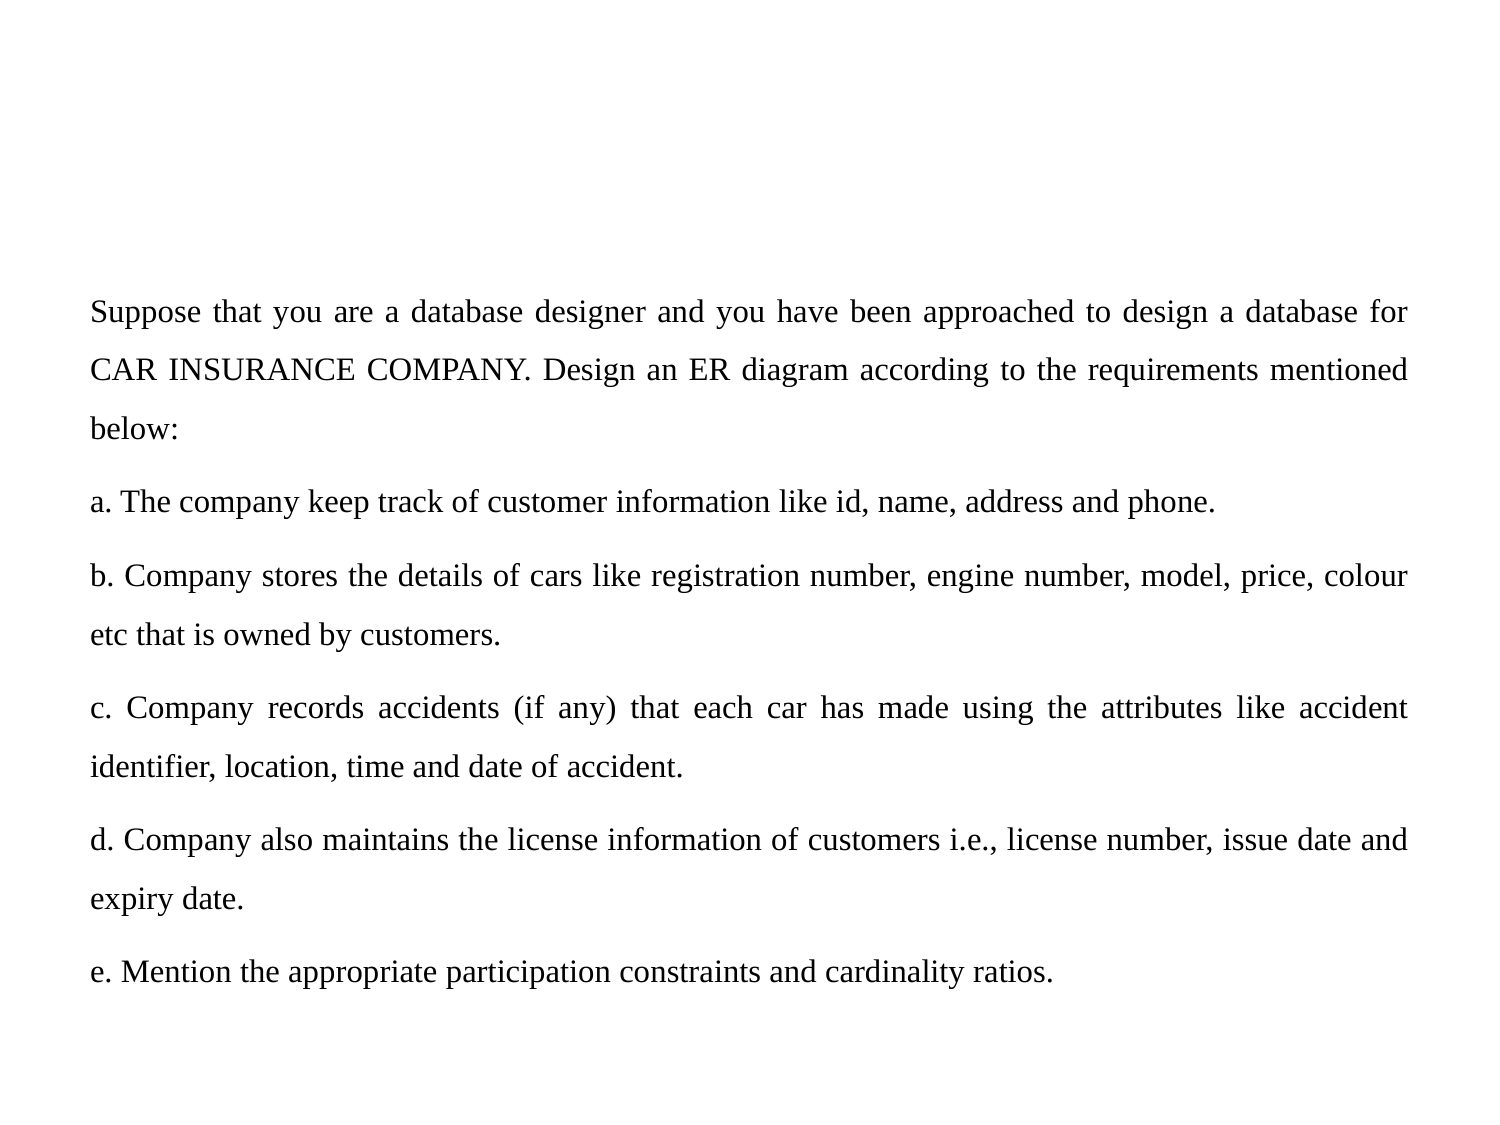

#
Suppose that you are a database designer and you have been approached to design a database for CAR INSURANCE COMPANY. Design an ER diagram according to the requirements mentioned below:
a. The company keep track of customer information like id, name, address and phone.
b. Company stores the details of cars like registration number, engine number, model, price, colour etc that is owned by customers.
c. Company records accidents (if any) that each car has made using the attributes like accident identifier, location, time and date of accident.
d. Company also maintains the license information of customers i.e., license number, issue date and expiry date.
e. Mention the appropriate participation constraints and cardinality ratios.